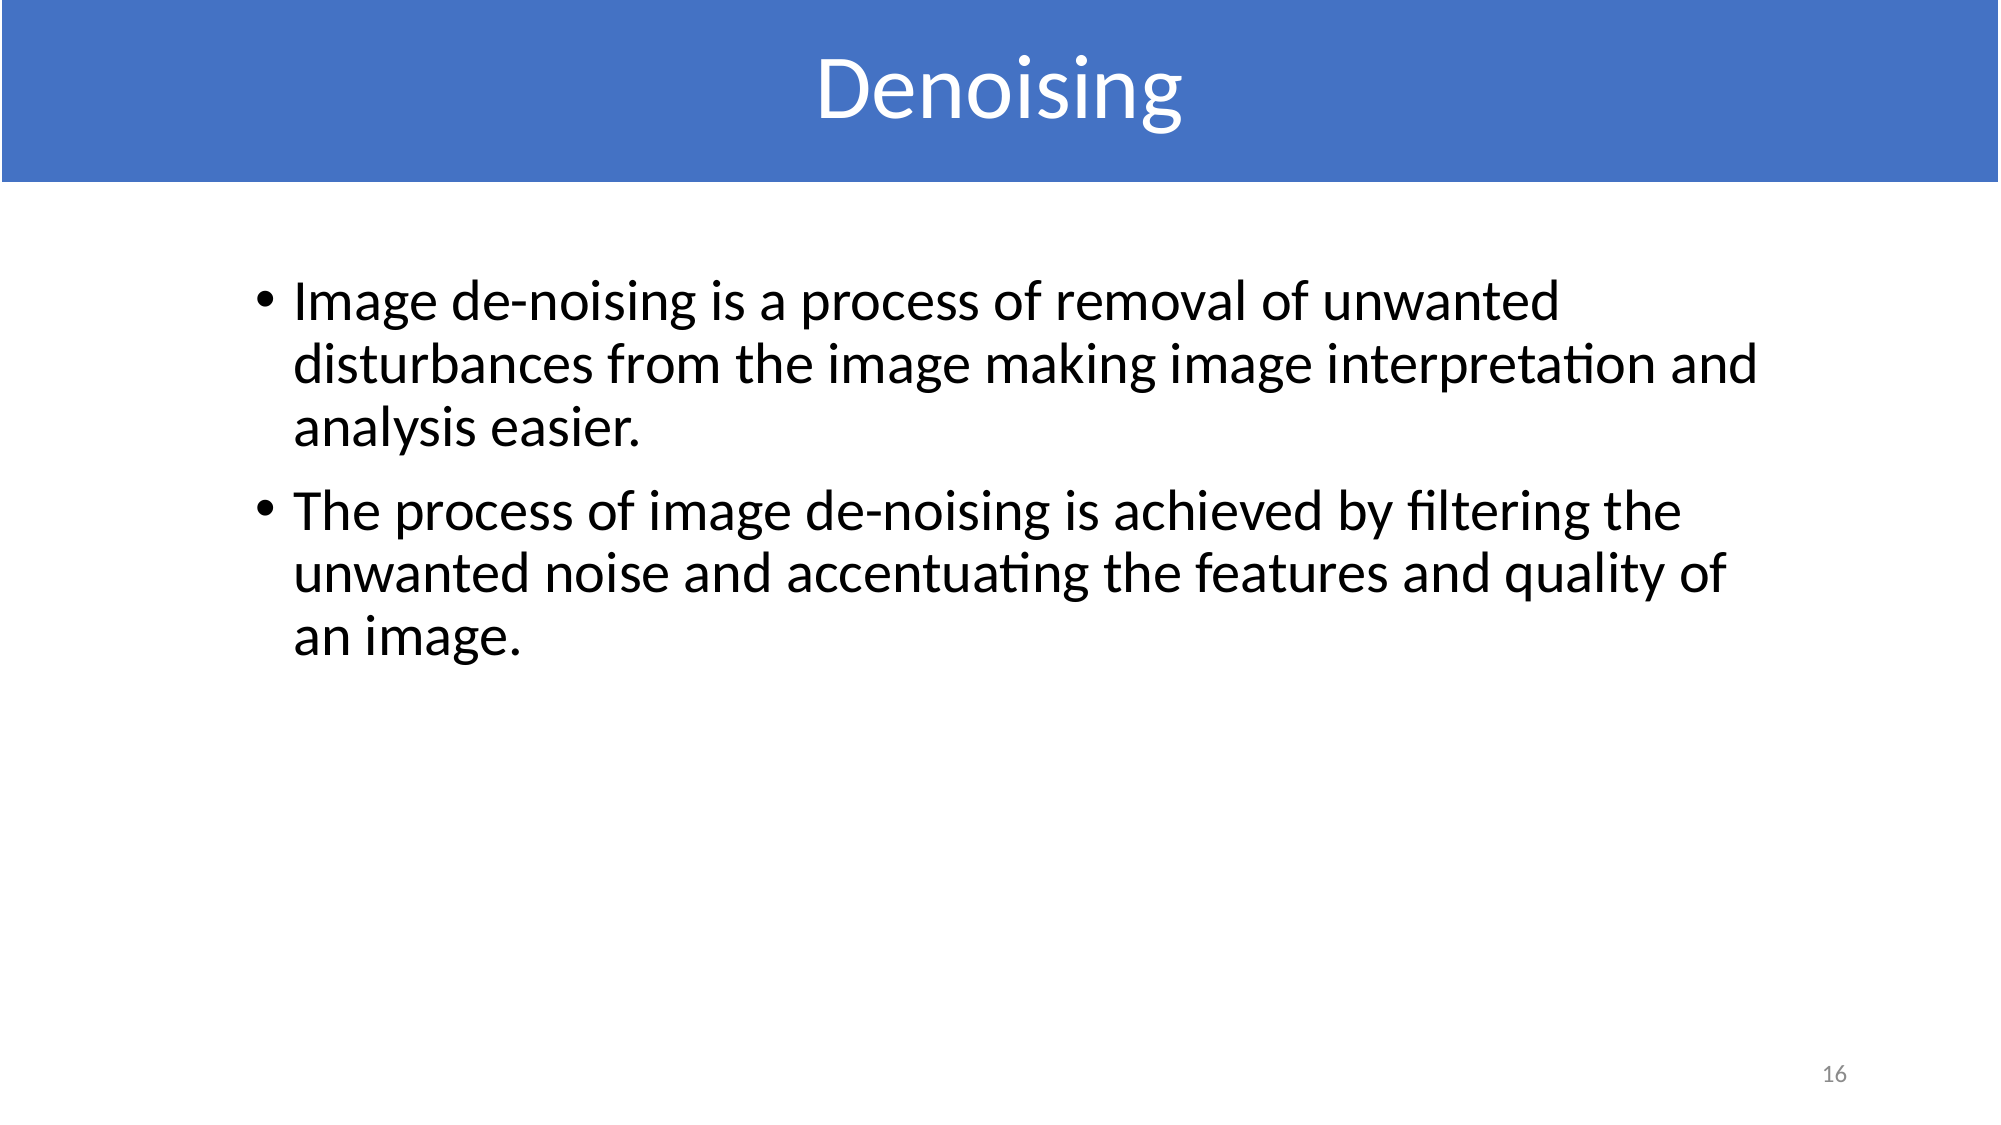

# Denoising
Image de-noising is a process of removal of unwanted disturbances from the image making image interpretation and analysis easier.
The process of image de-noising is achieved by filtering the unwanted noise and accentuating the features and quality of an image.
16